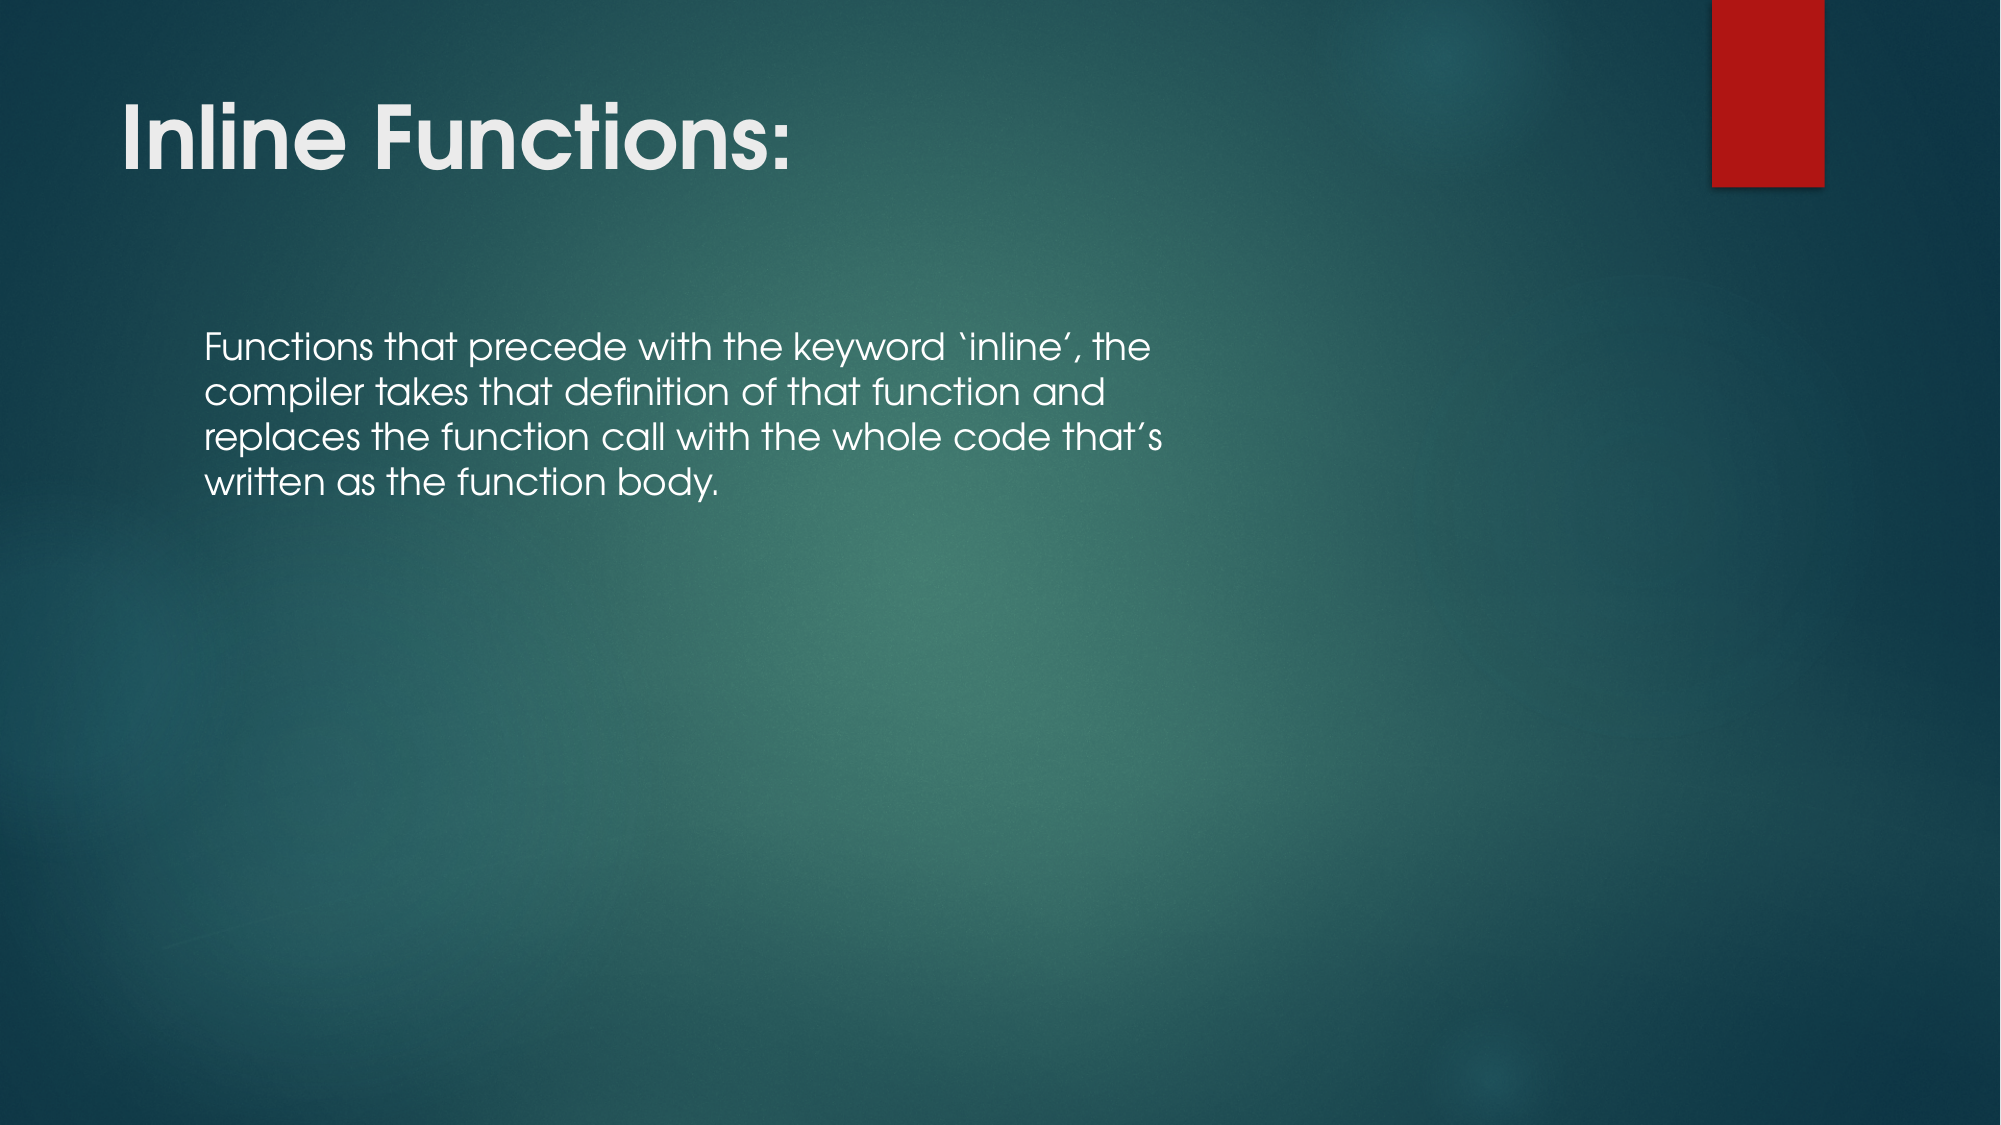

Inline Functions:
Functions that precede with the keyword ‘inline’, the compiler takes that definition of that function and replaces the function call with the whole code that’s written as the function body.